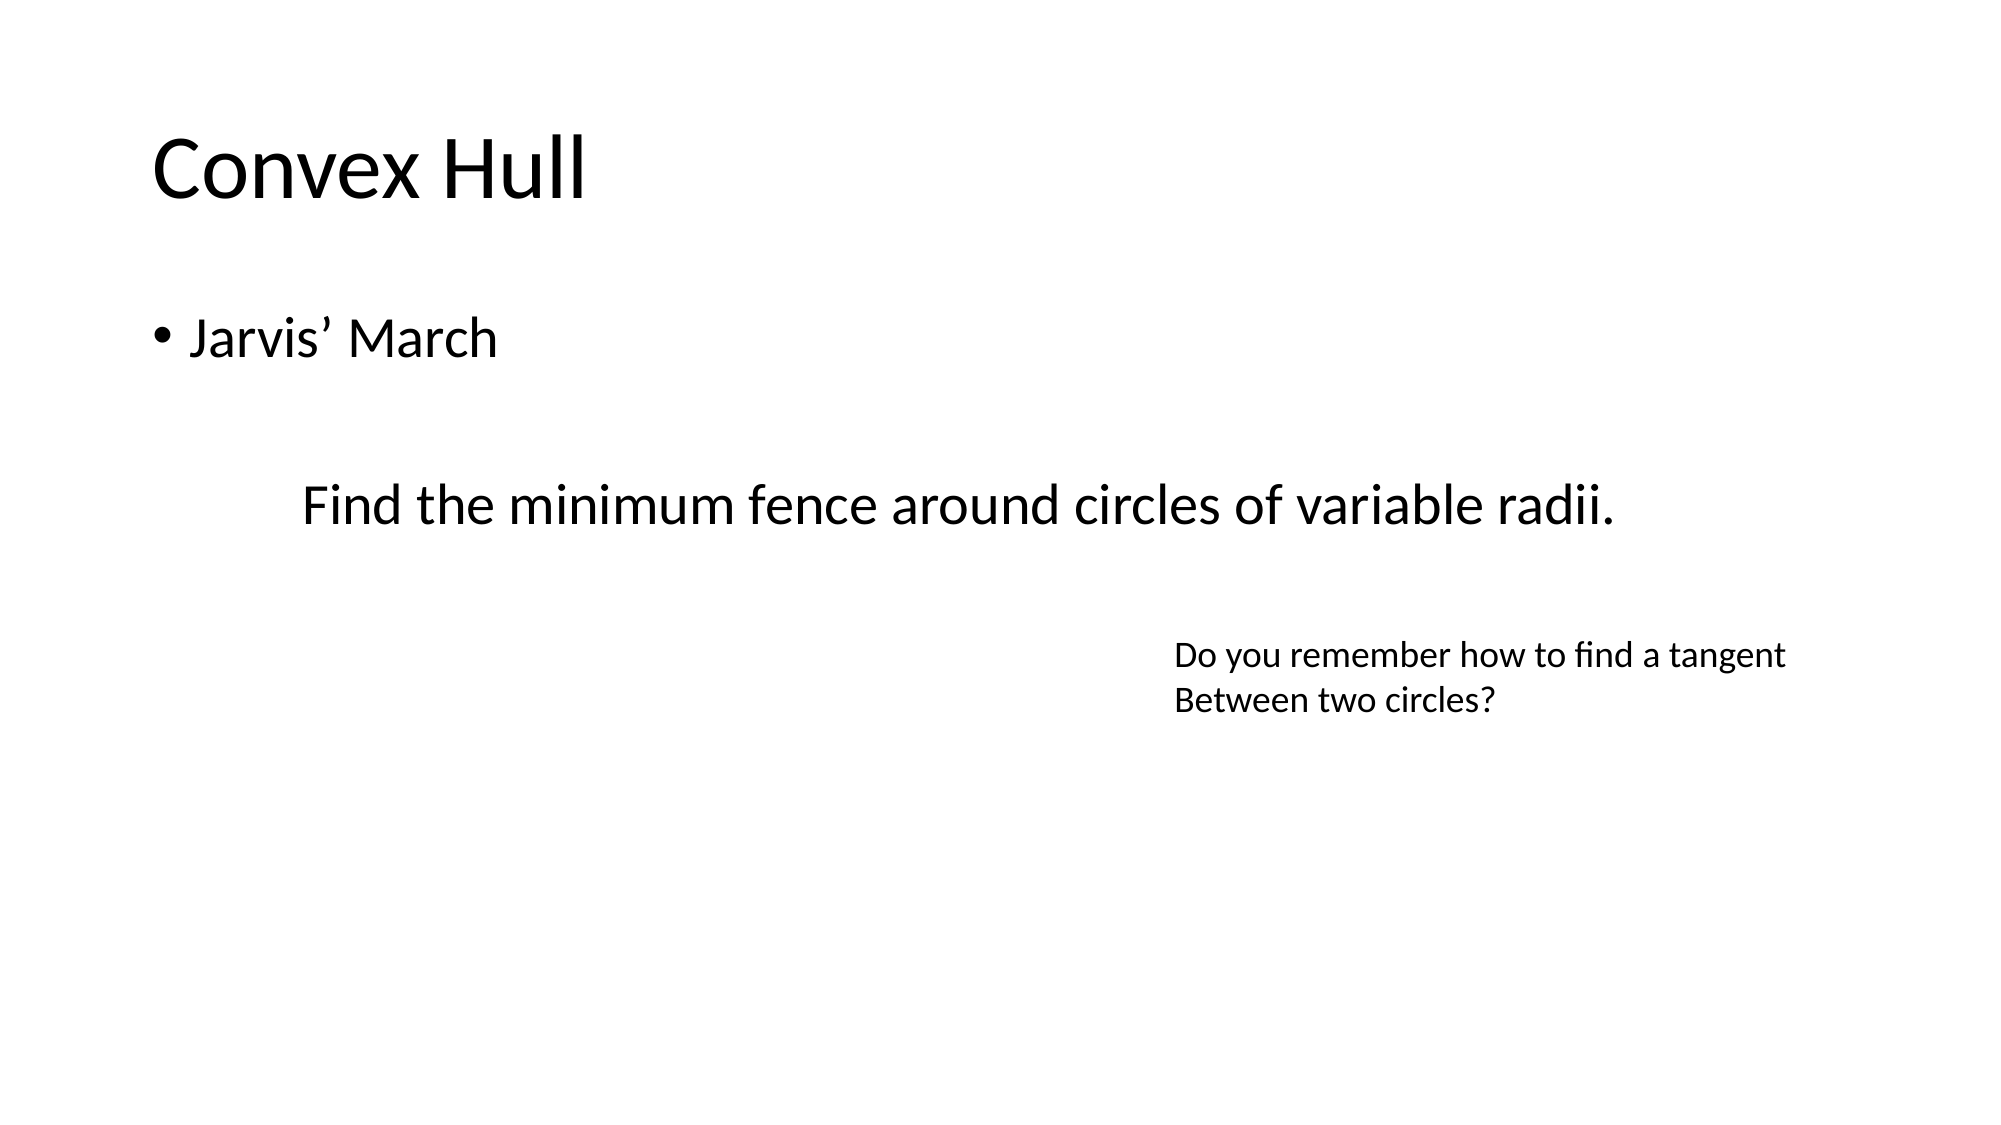

# Convex Hull
Jarvis’ March

	Find the minimum fence around circles of variable radii.
Do you remember how to find a tangent
Between two circles?